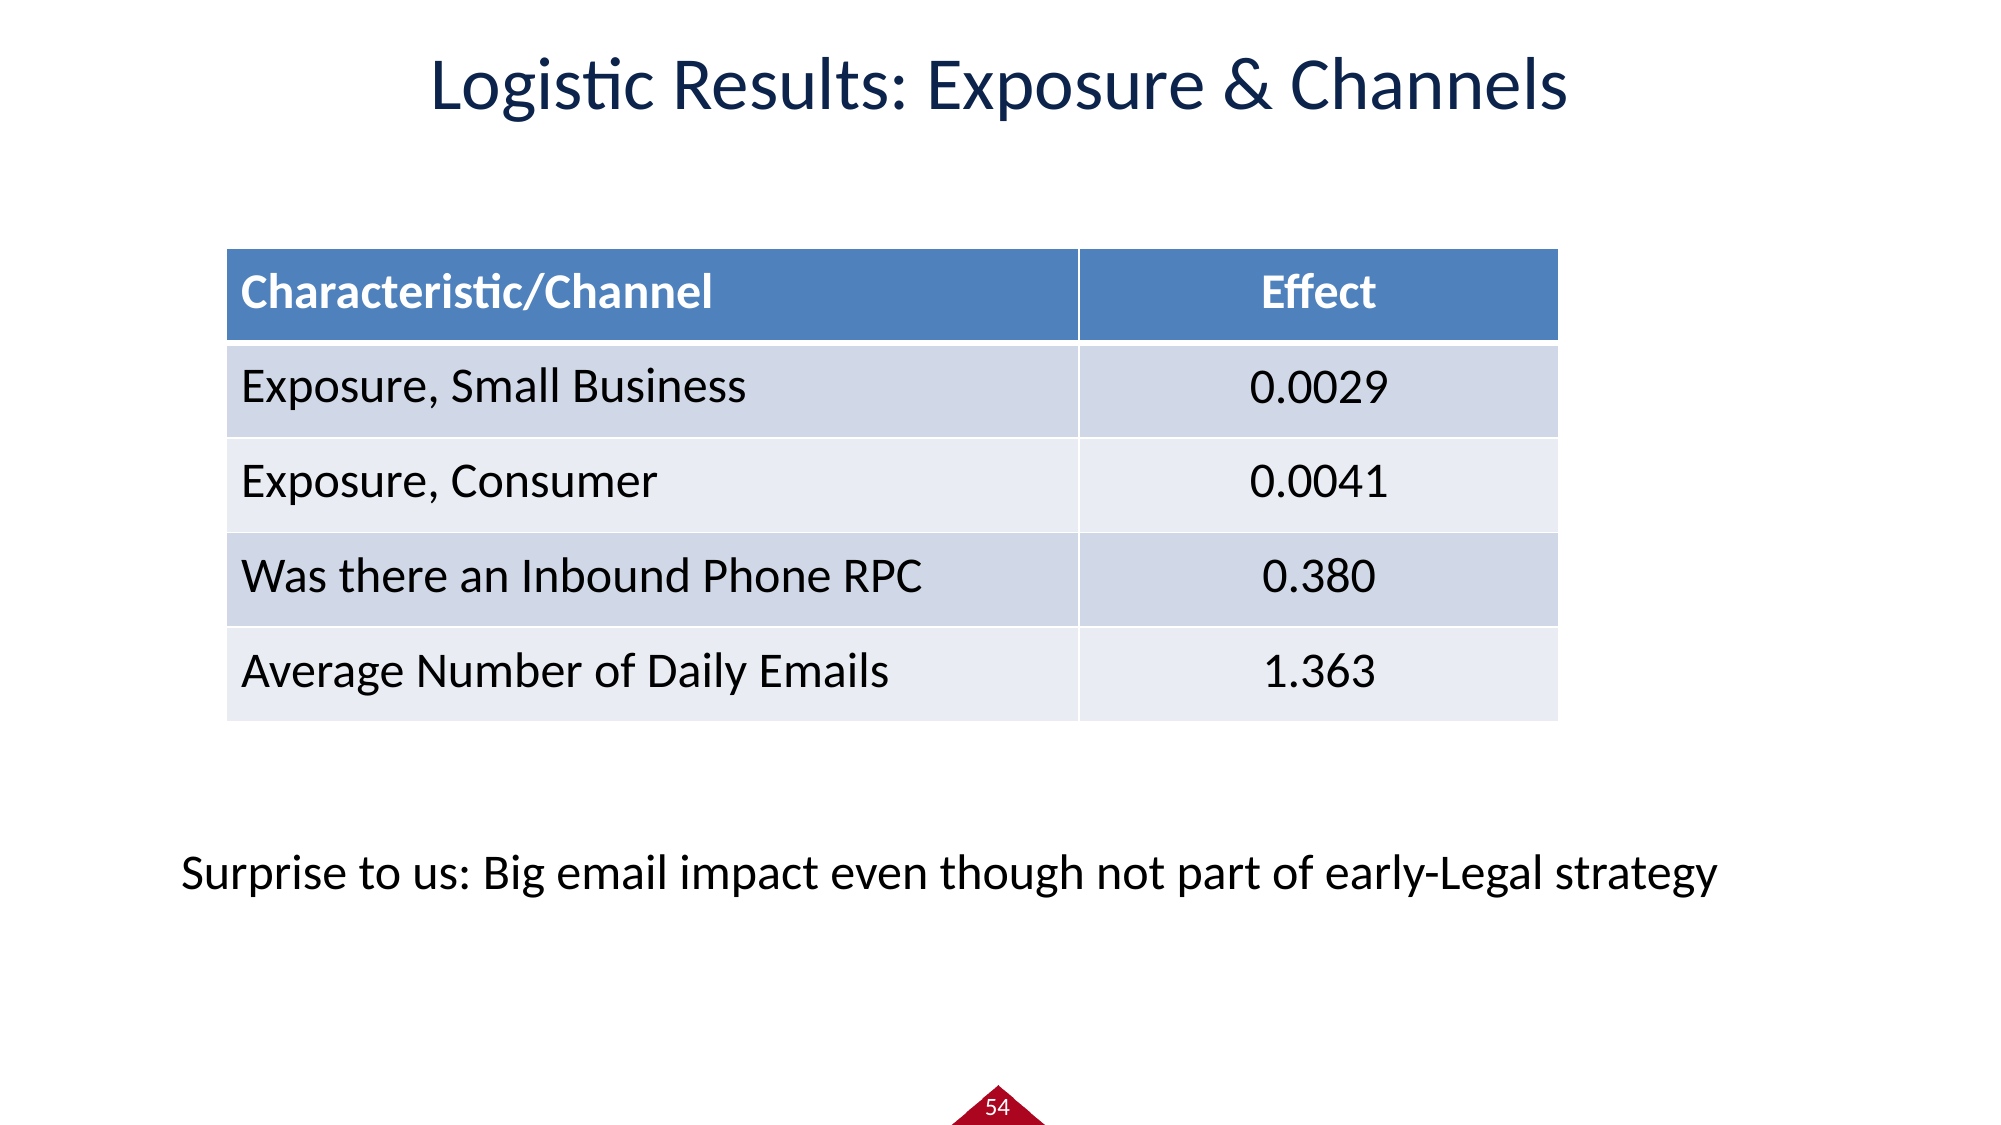

# Logistic Results: Exposure & Channels
| Characteristic/Channel | Effect |
| --- | --- |
| Exposure, Small Business | 0.0029 |
| Exposure, Consumer | 0.0041 |
| Was there an Inbound Phone RPC | 0.380 |
| Average Number of Daily Emails | 1.363 |
Surprise to us: Big email impact even though not part of early-Legal strategy
54